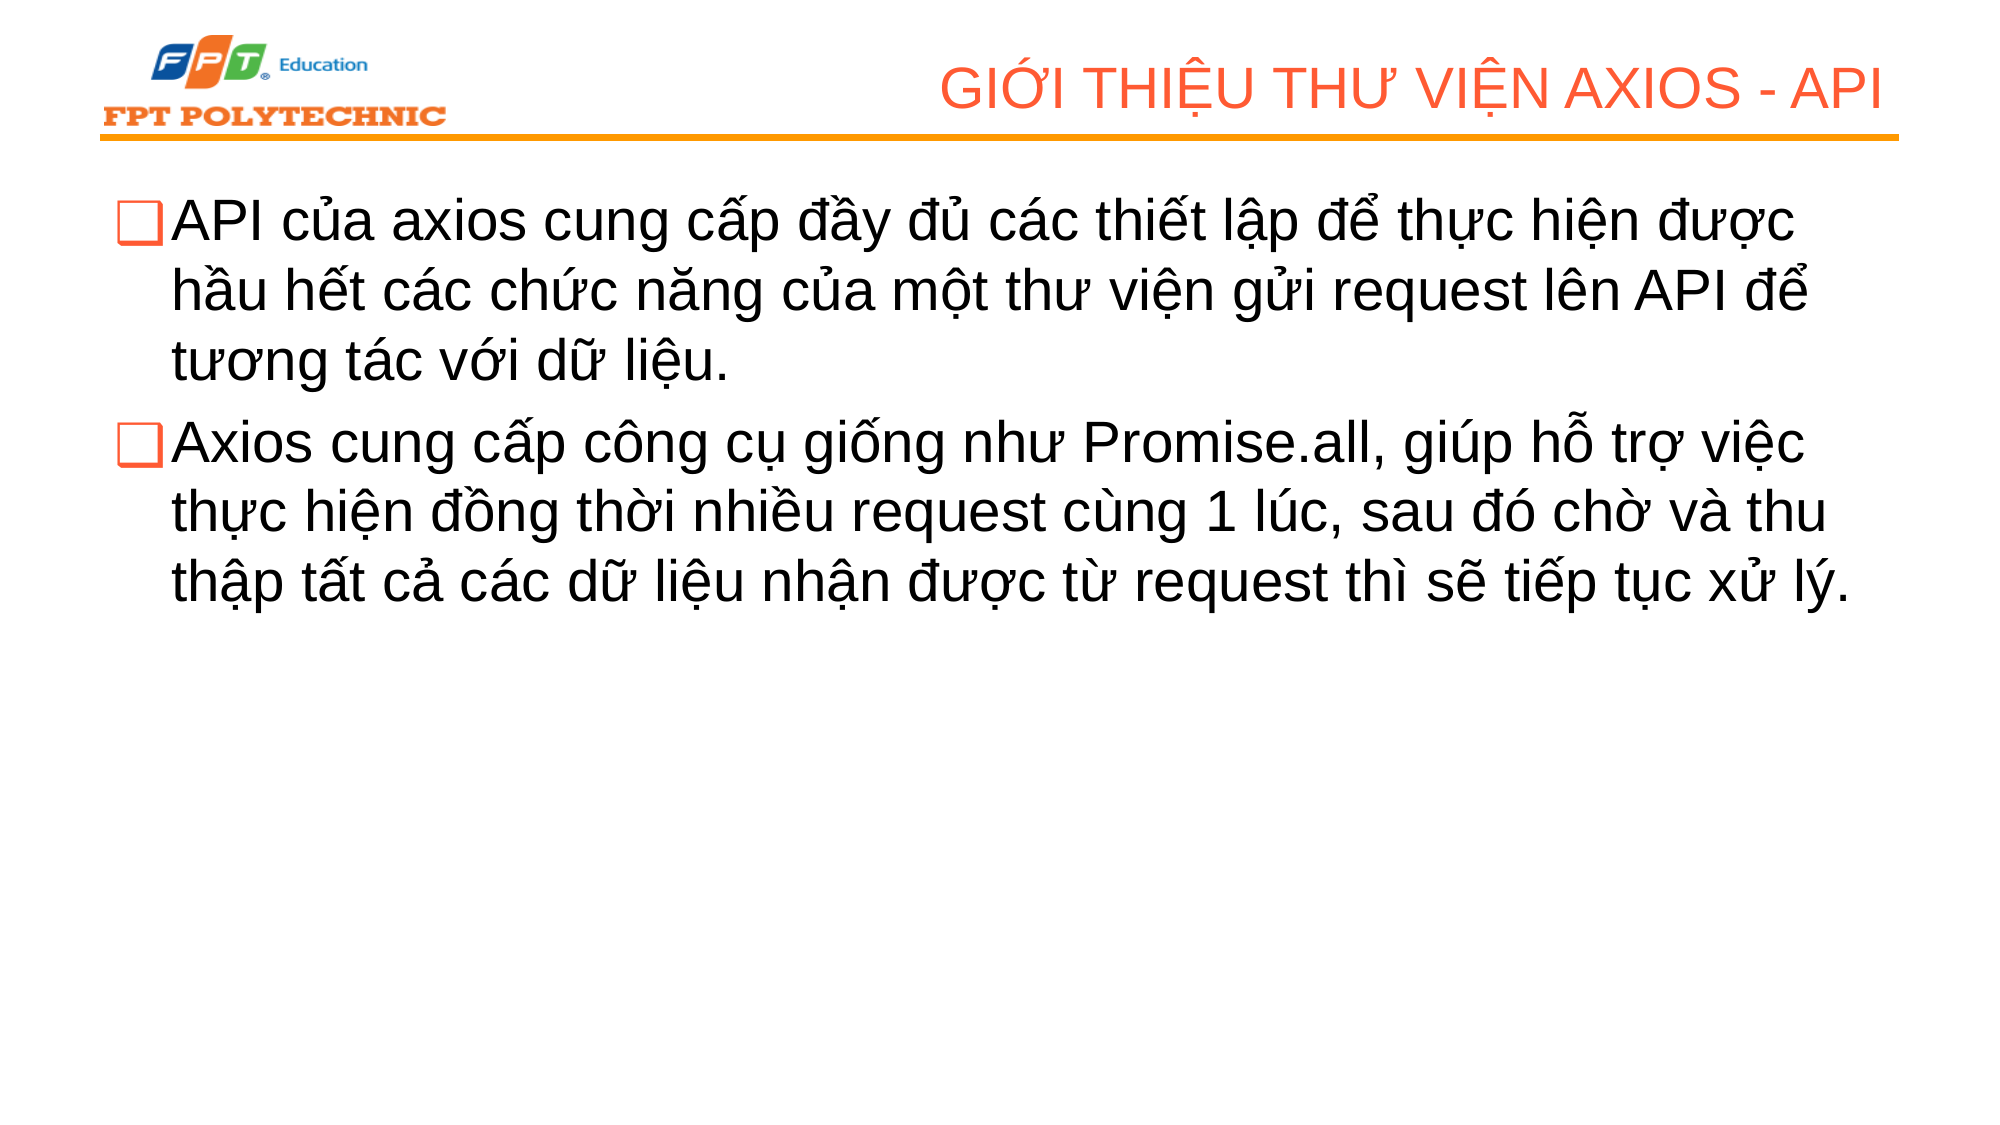

# Giới thiệu thư viện Axios - API
API của axios cung cấp đầy đủ các thiết lập để thực hiện được hầu hết các chức năng của một thư viện gửi request lên API để tương tác với dữ liệu.
Axios cung cấp công cụ giống như Promise.all, giúp hỗ trợ việc thực hiện đồng thời nhiều request cùng 1 lúc, sau đó chờ và thu thập tất cả các dữ liệu nhận được từ request thì sẽ tiếp tục xử lý.